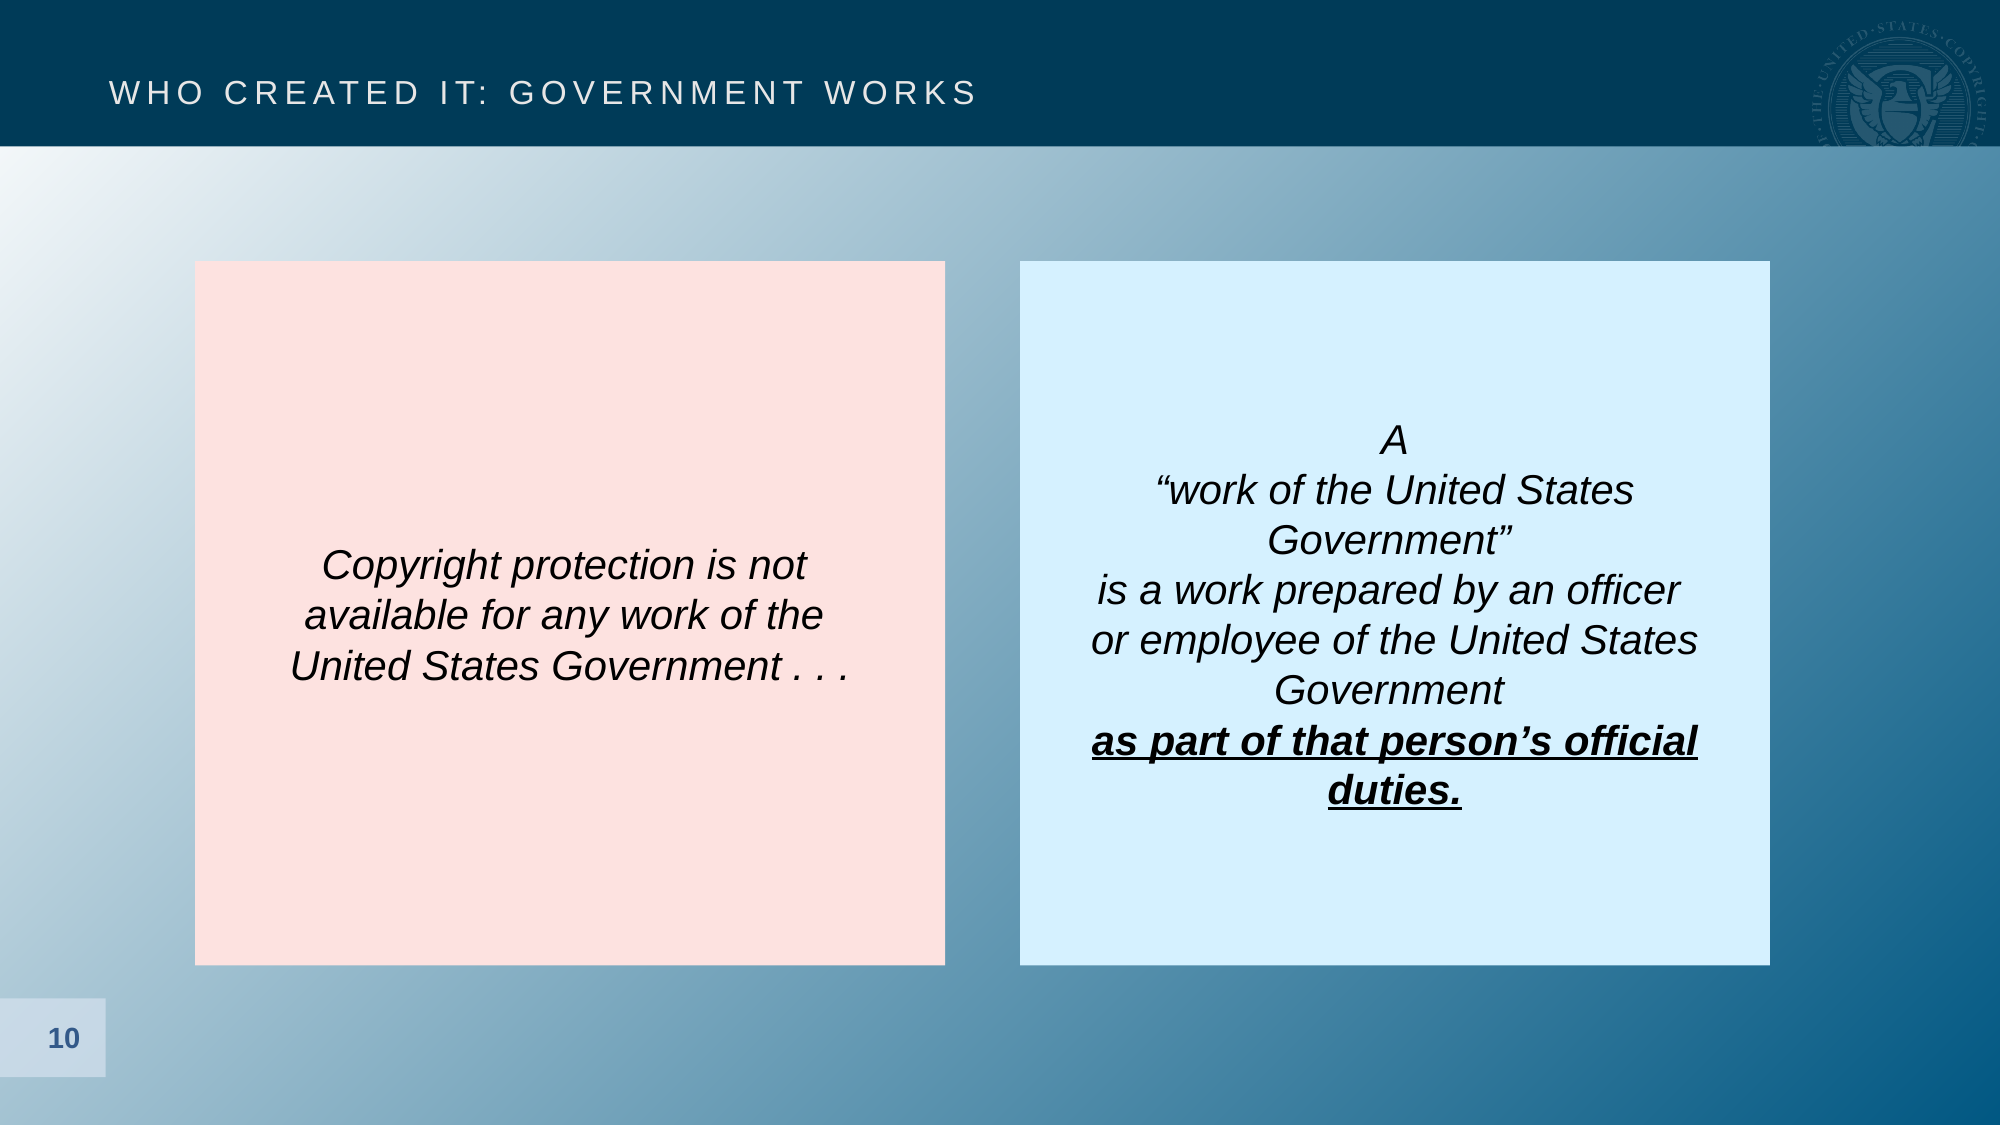

# WHO CREATED IT: GOVERNMENT WORKS
A
“work of the United States Government”
is a work prepared by an officer
or employee of the United States Government
as part of that person’s official duties.
Copyright protection is not
available for any work of the
United States Government . . .